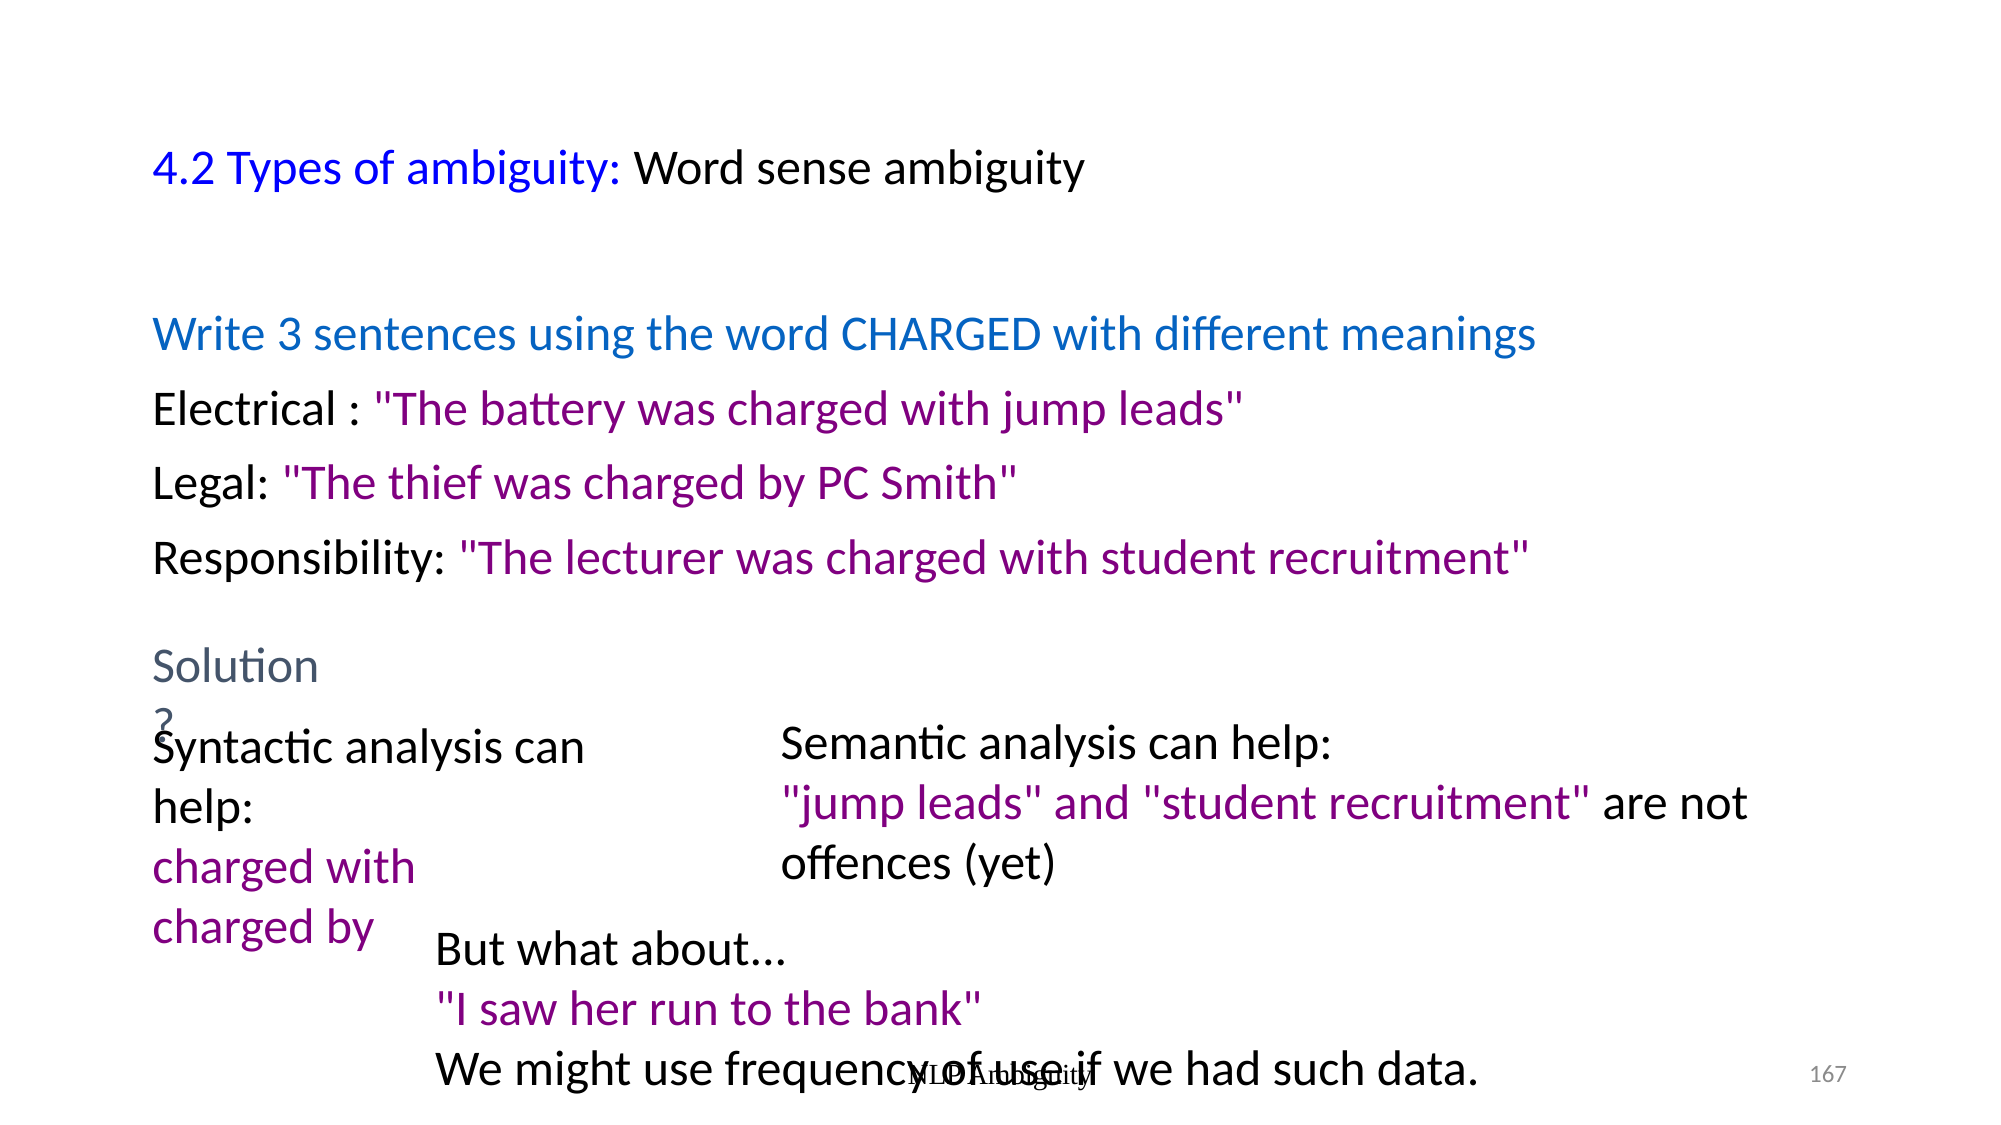

# 4.2 Types of ambiguity: Word sense ambiguity
Write 3 sentences using the word CHARGED with different meanings
Electrical : "The battery was charged with jump leads"
Legal: "The thief was charged by PC Smith"
Responsibility: "The lecturer was charged with student recruitment"
Solution?
Semantic analysis can help:
"jump leads" and "student recruitment" are not offences (yet)
Syntactic analysis can help:
charged with
charged by
But what about...
"I saw her run to the bank"
We might use frequency of use if we had such data.
NLP Ambiguity
167